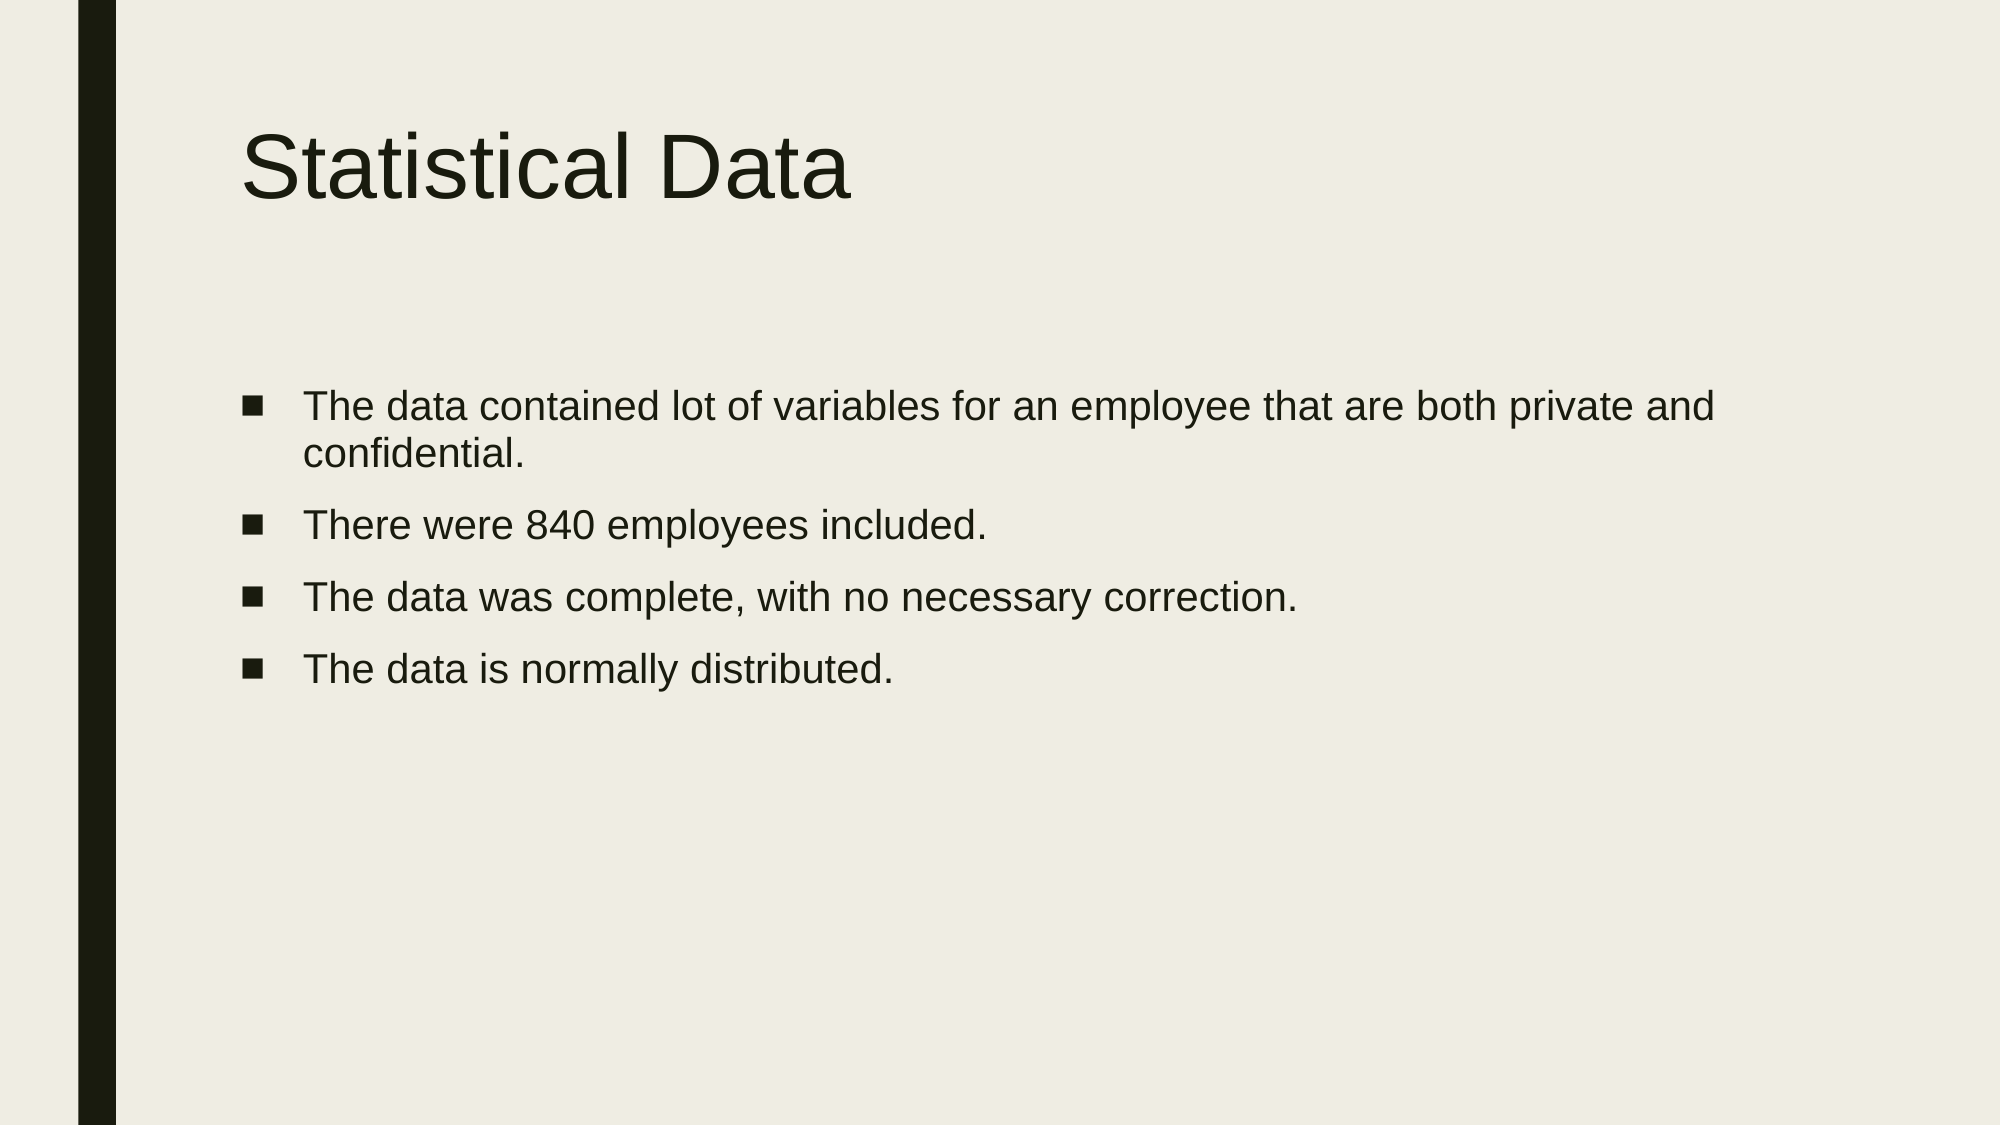

# Statistical Data
The data contained lot of variables for an employee that are both private and confidential.
There were 840 employees included.
The data was complete, with no necessary correction.
The data is normally distributed.